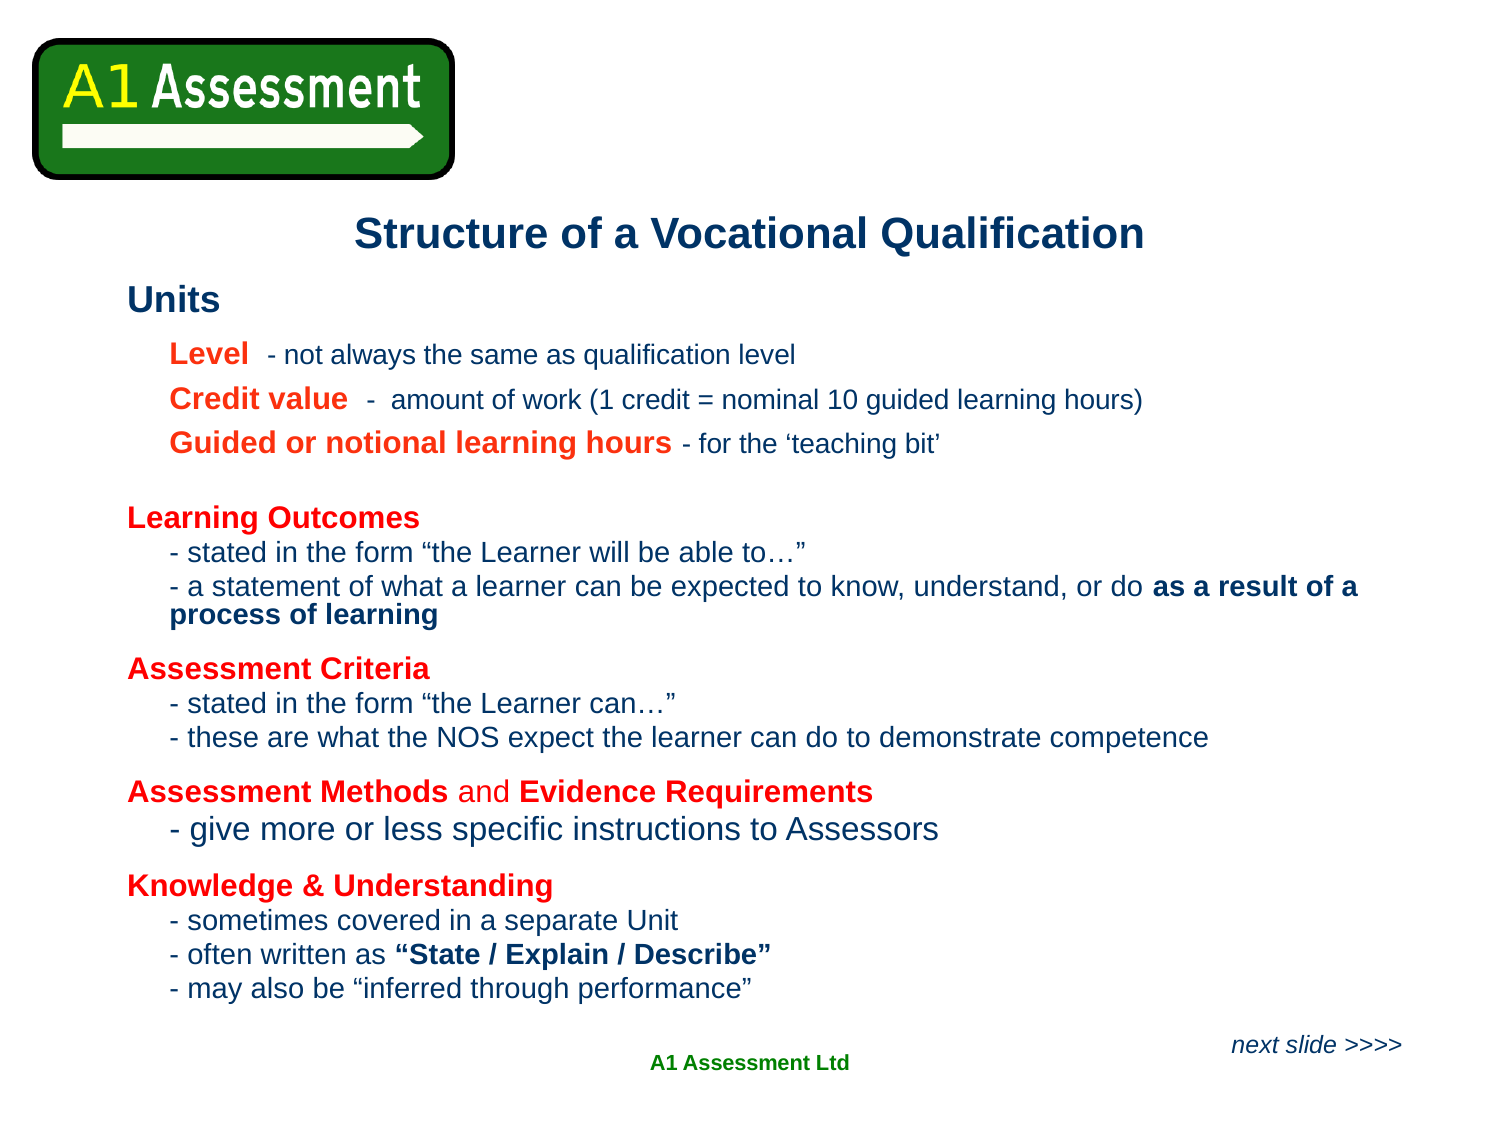

# Structure of a Vocational Qualification
Units
	Level  - not always the same as qualification level
	Credit value  -  amount of work (1 credit = nominal 10 guided learning hours)
	Guided or notional learning hours - for the ‘teaching bit’

Learning Outcomes
	- stated in the form “the Learner will be able to…”
	- a statement of what a learner can be expected to know, understand, or do as a result of a process of learning

Assessment Criteria
	- stated in the form “the Learner can…”
	- these are what the NOS expect the learner can do to demonstrate competence

Assessment Methods and Evidence Requirements
	- give more or less specific instructions to Assessors

Knowledge & Understanding
	- sometimes covered in a separate Unit
	- often written as “State / Explain / Describe”
	- may also be “inferred through performance”

next slide >>>>
A1 Assessment Ltd